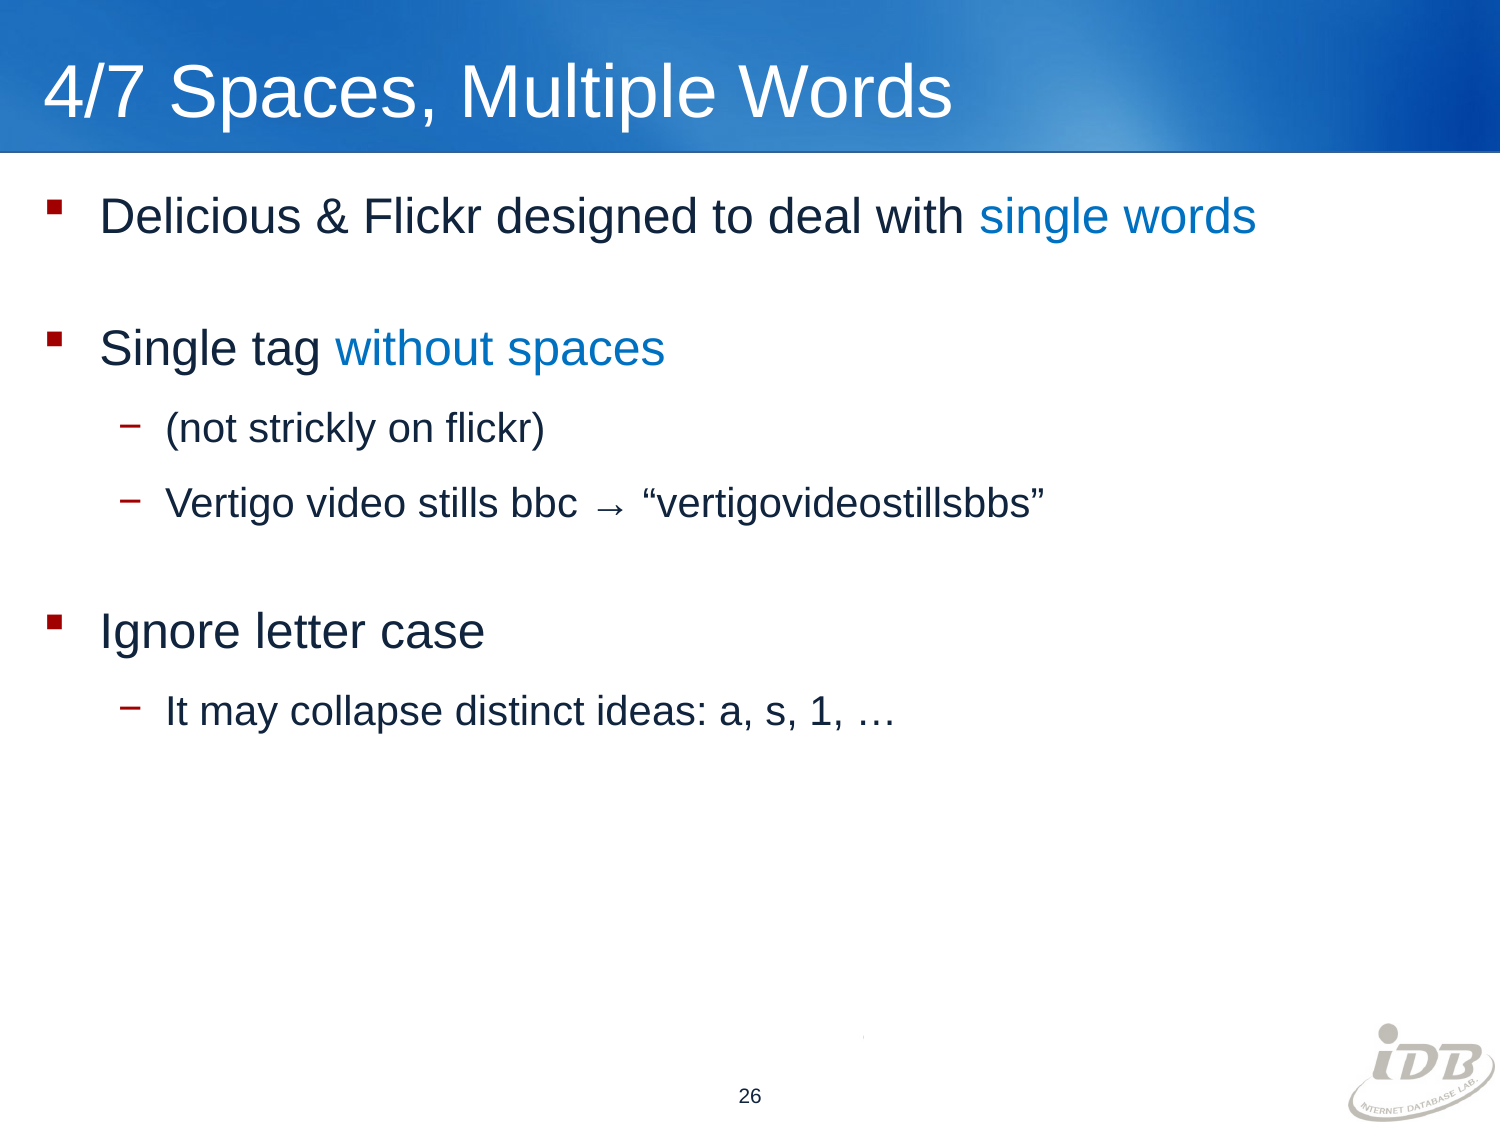

# 4/7 Spaces, Multiple Words
Delicious & Flickr designed to deal with single words

Single tag without spaces
(not strickly on flickr)
Vertigo video stills bbc → “vertigovideostillsbbs”

Ignore letter case
It may collapse distinct ideas: a, s, 1, …

26